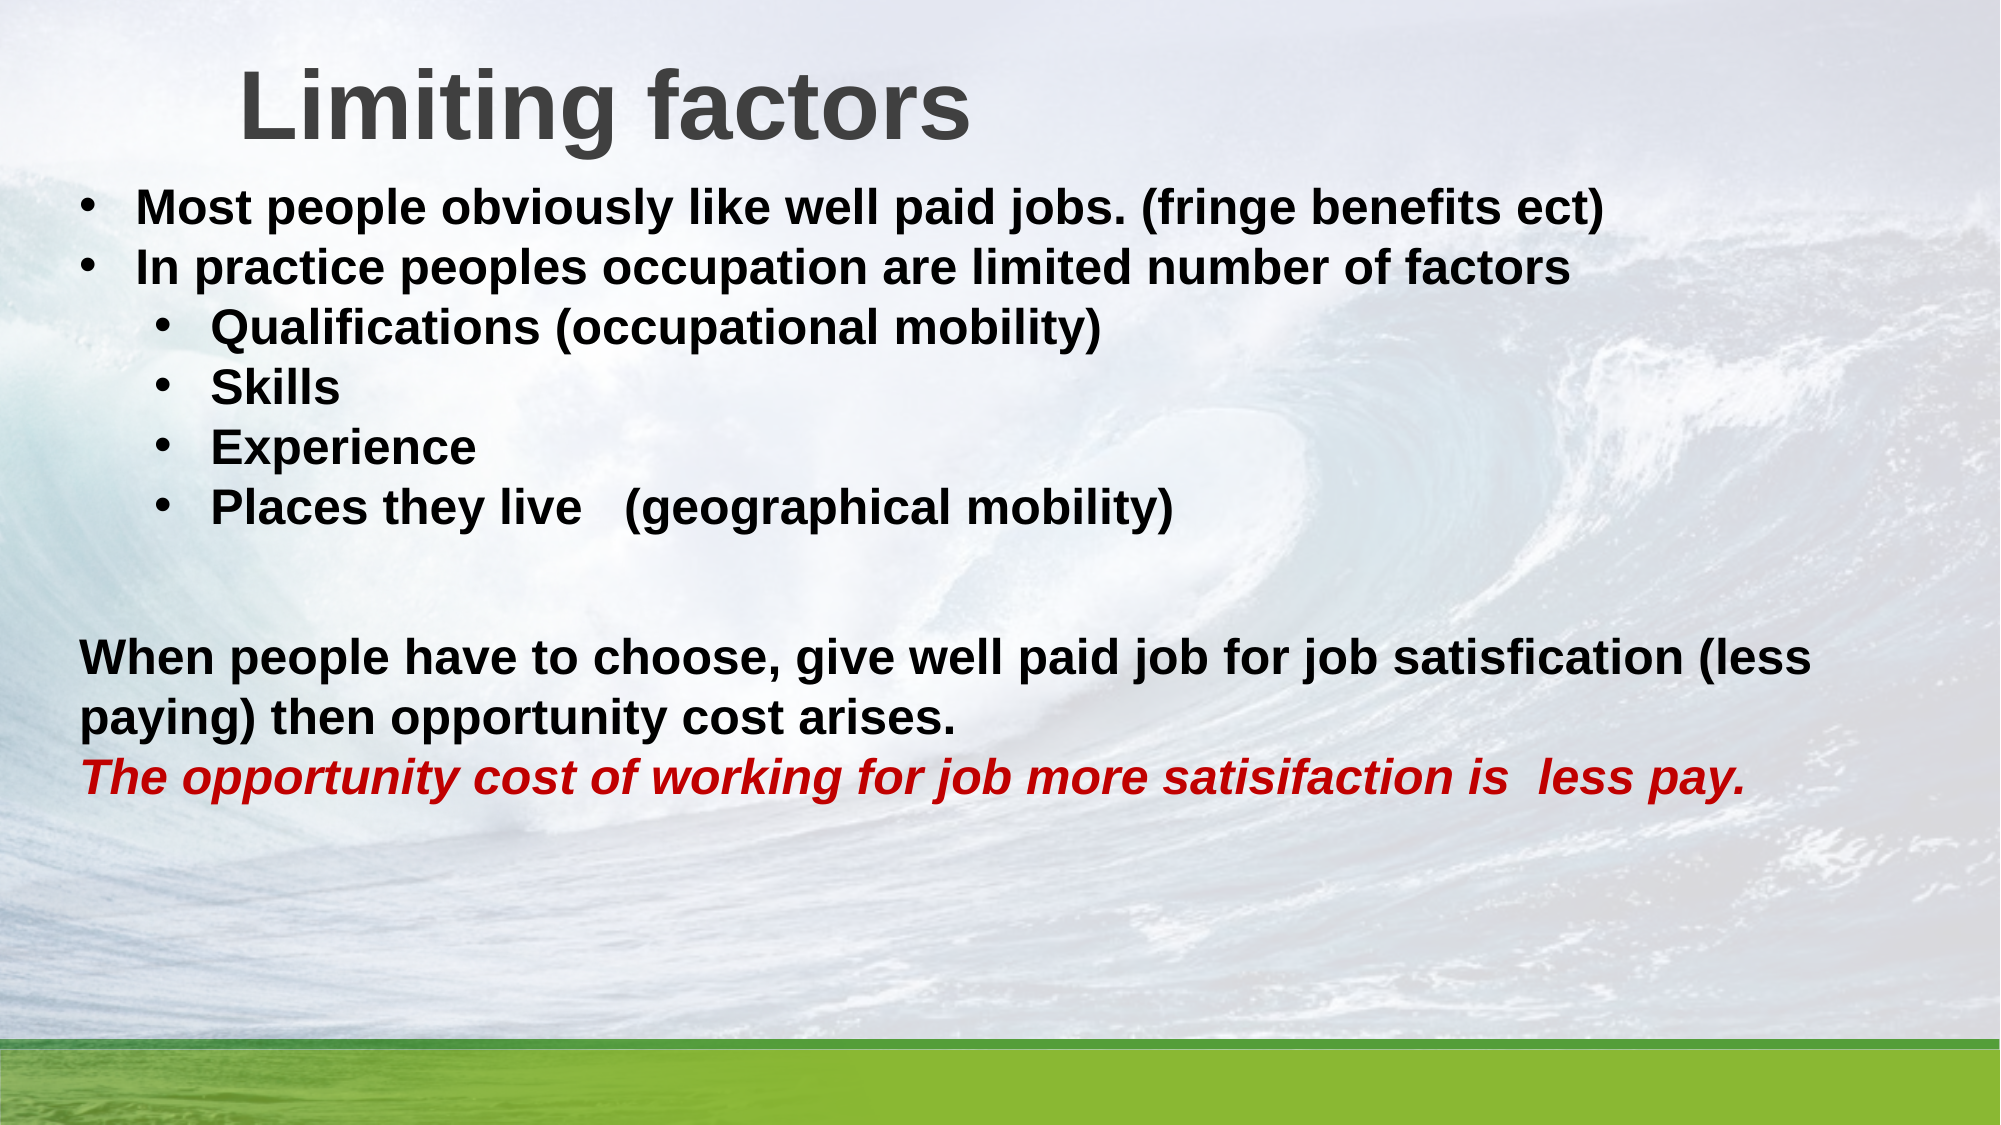

Limiting factors
Most people obviously like well paid jobs. (fringe benefits ect)
In practice peoples occupation are limited number of factors
Qualifications (occupational mobility)
Skills
Experience
Places they live   (geographical mobility)

When people have to choose, give well paid job for job satisfication (less paying) then opportunity cost arises.
The opportunity cost of working for job more satisifaction is  less pay.